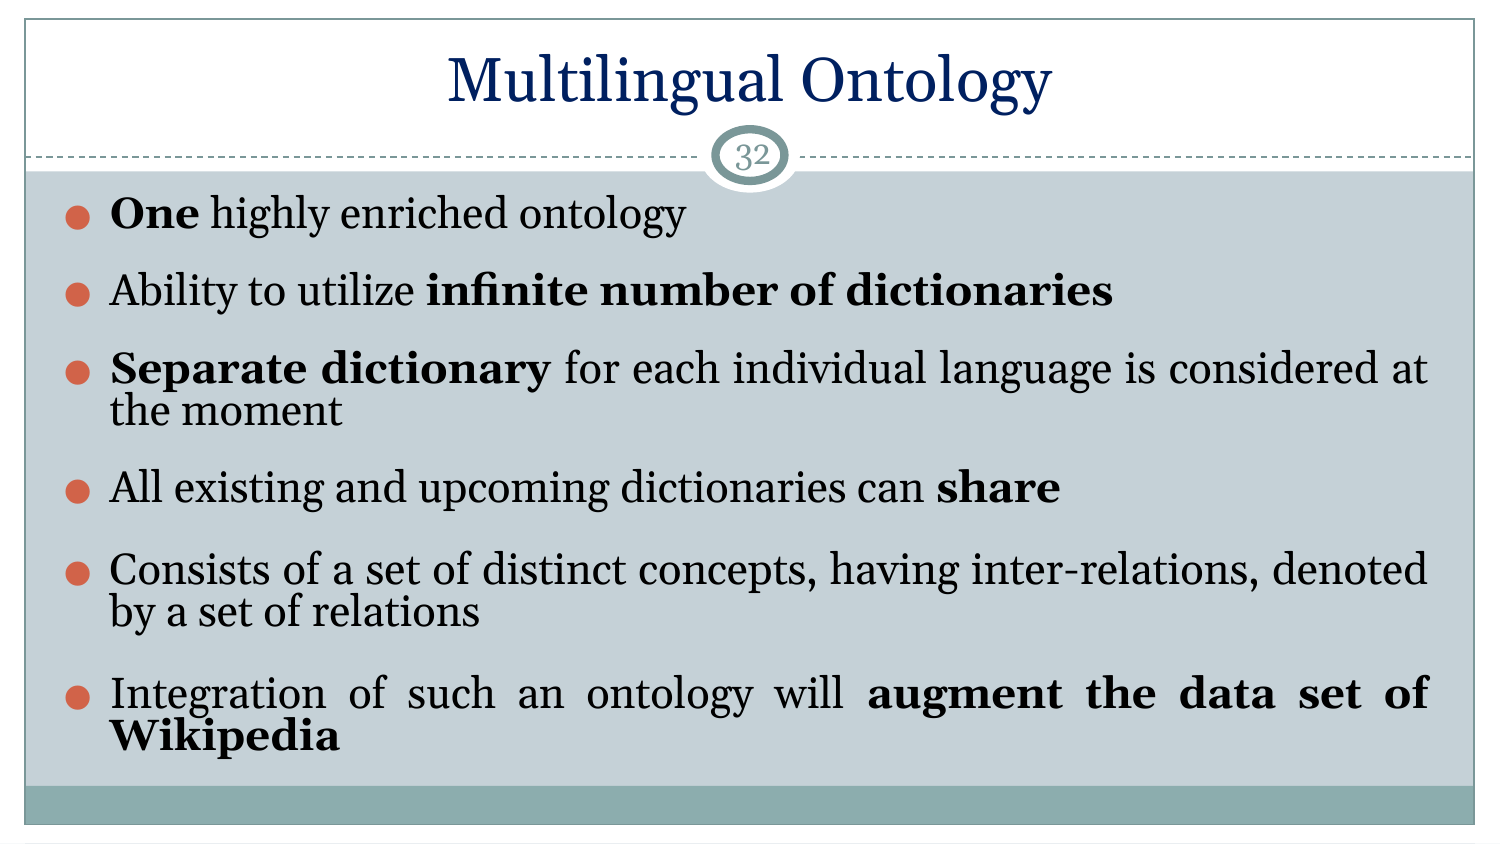

# Multilingual Ontology
32
One highly enriched ontology

Ability to utilize infinite number of dictionaries

Separate dictionary for each individual language is considered at the moment

All existing and upcoming dictionaries can share

Consists of a set of distinct concepts, having inter-relations, denoted by a set of relations

Integration of such an ontology will augment the data set of Wikipedia